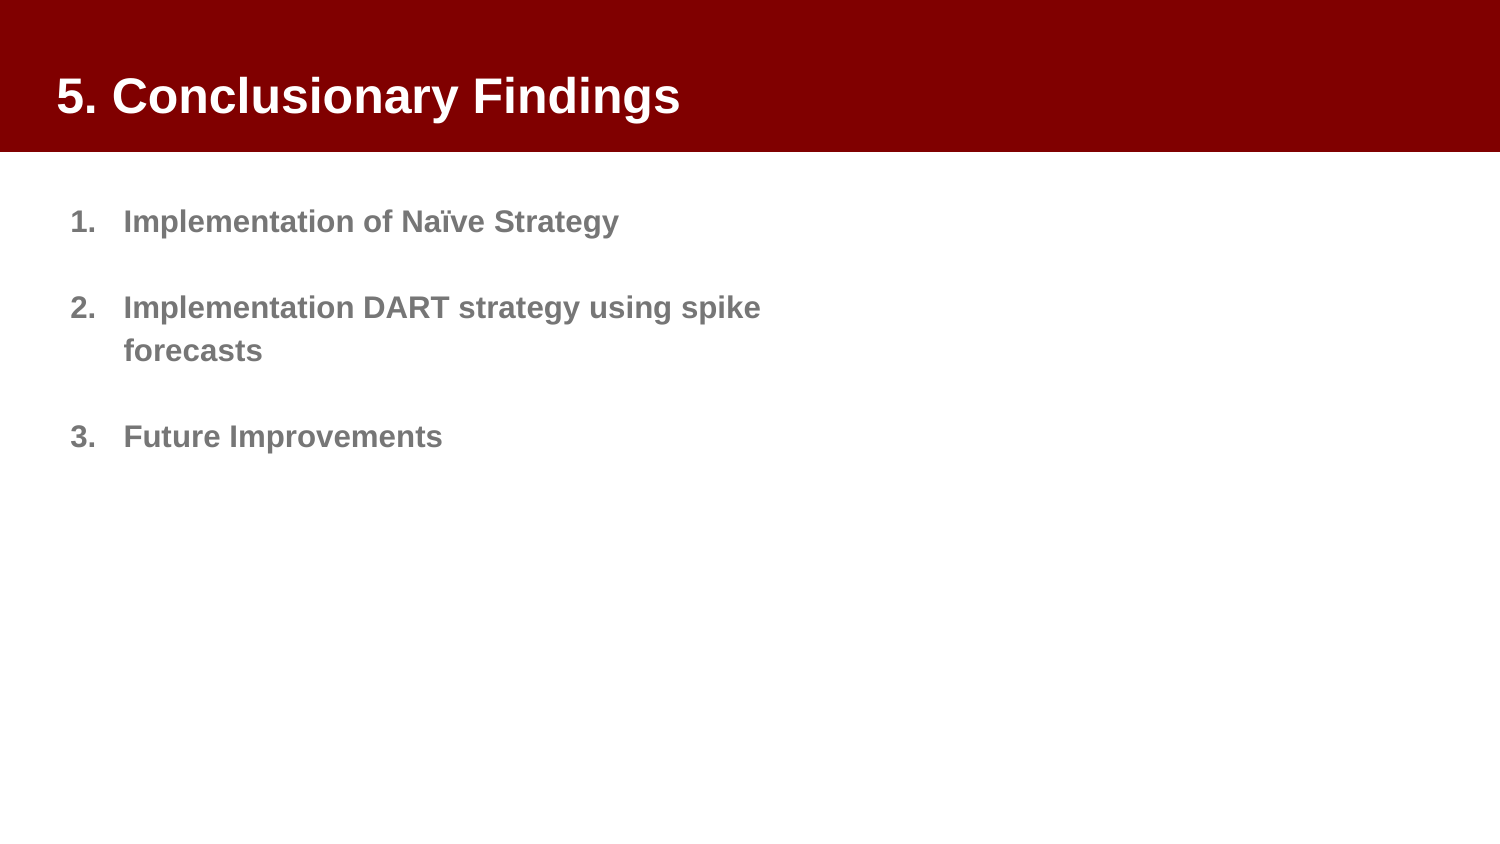

# 5. Conclusionary Findings
Implementation of Naïve Strategy

Implementation DART strategy using spike forecasts

Future Improvements